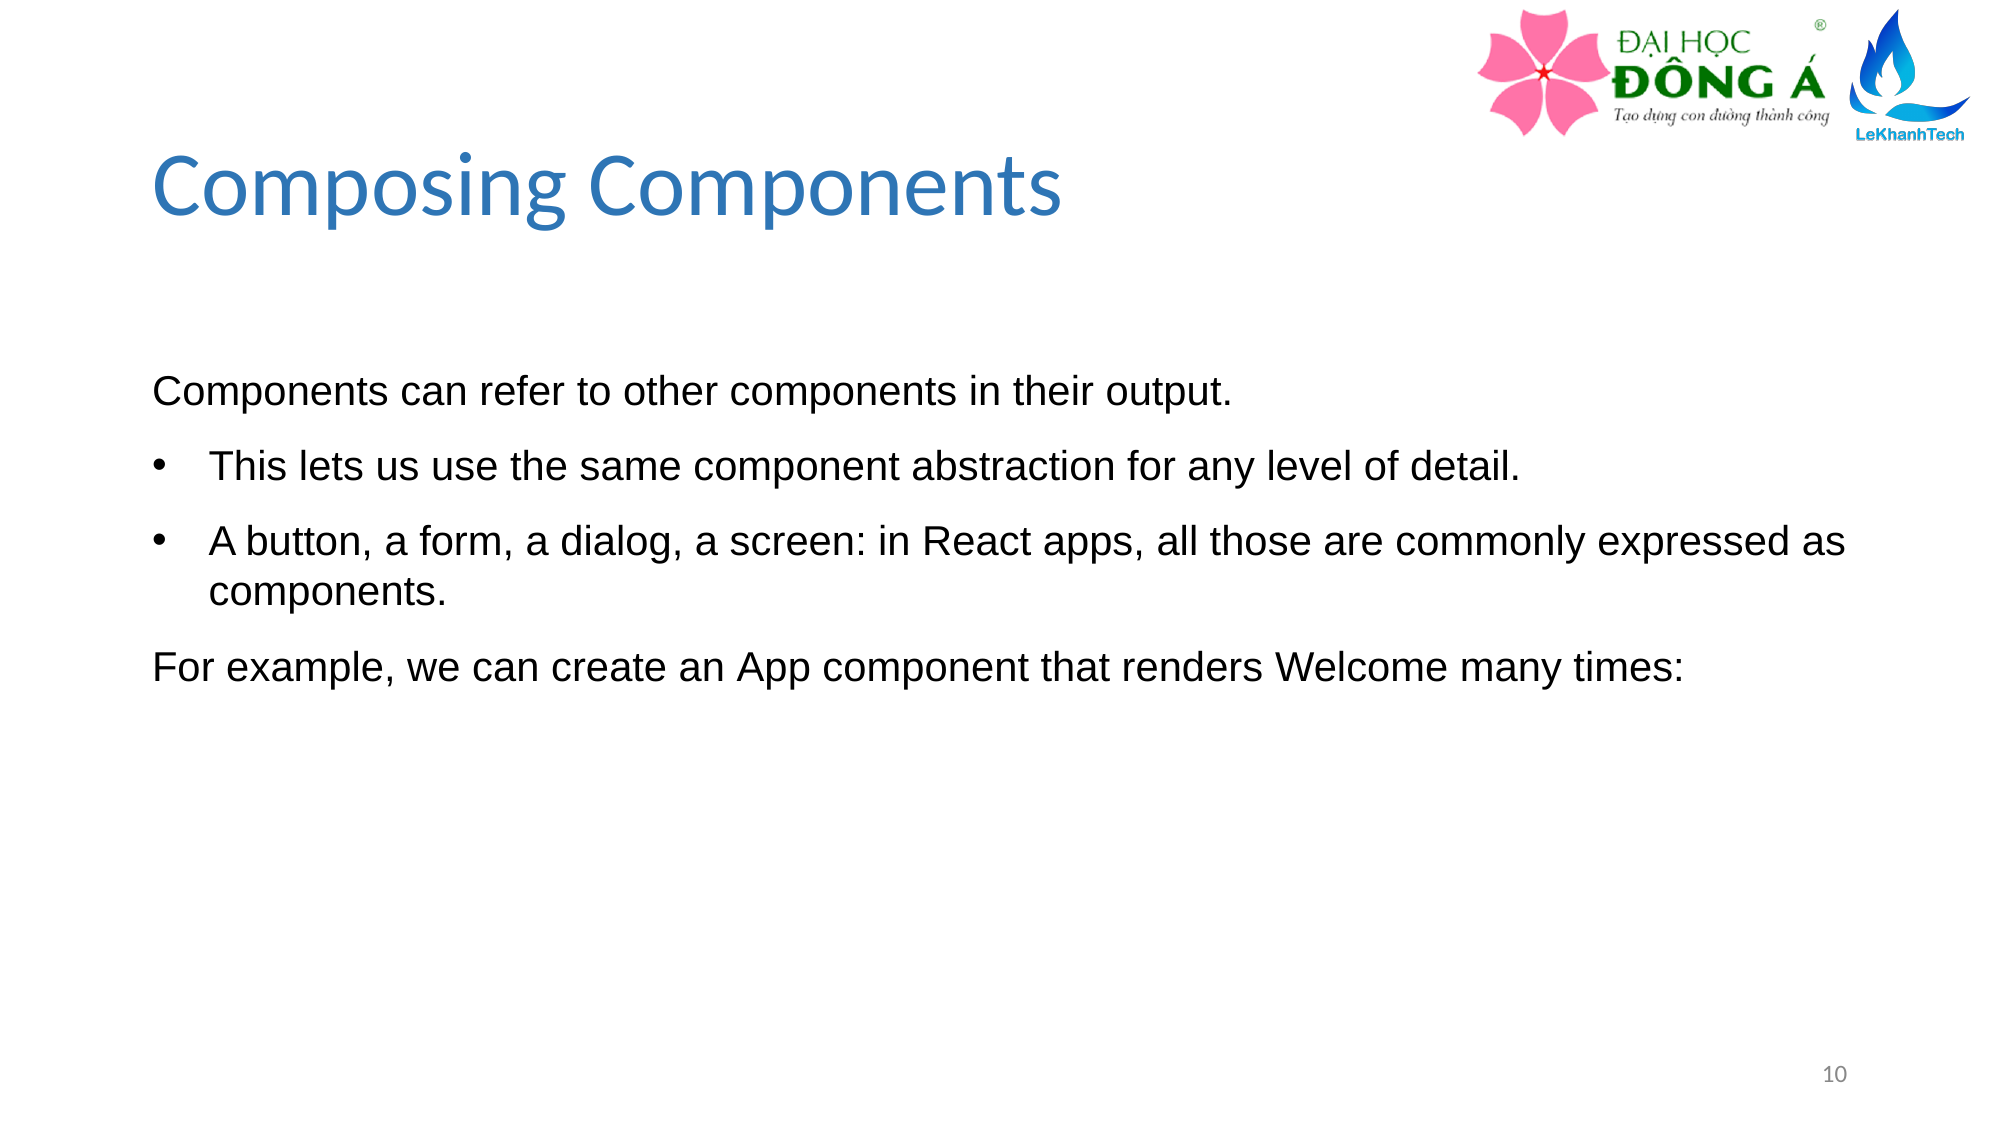

# Composing Components
Components can refer to other components in their output.
This lets us use the same component abstraction for any level of detail.
A button, a form, a dialog, a screen: in React apps, all those are commonly expressed as components.
For example, we can create an App component that renders Welcome many times:
10